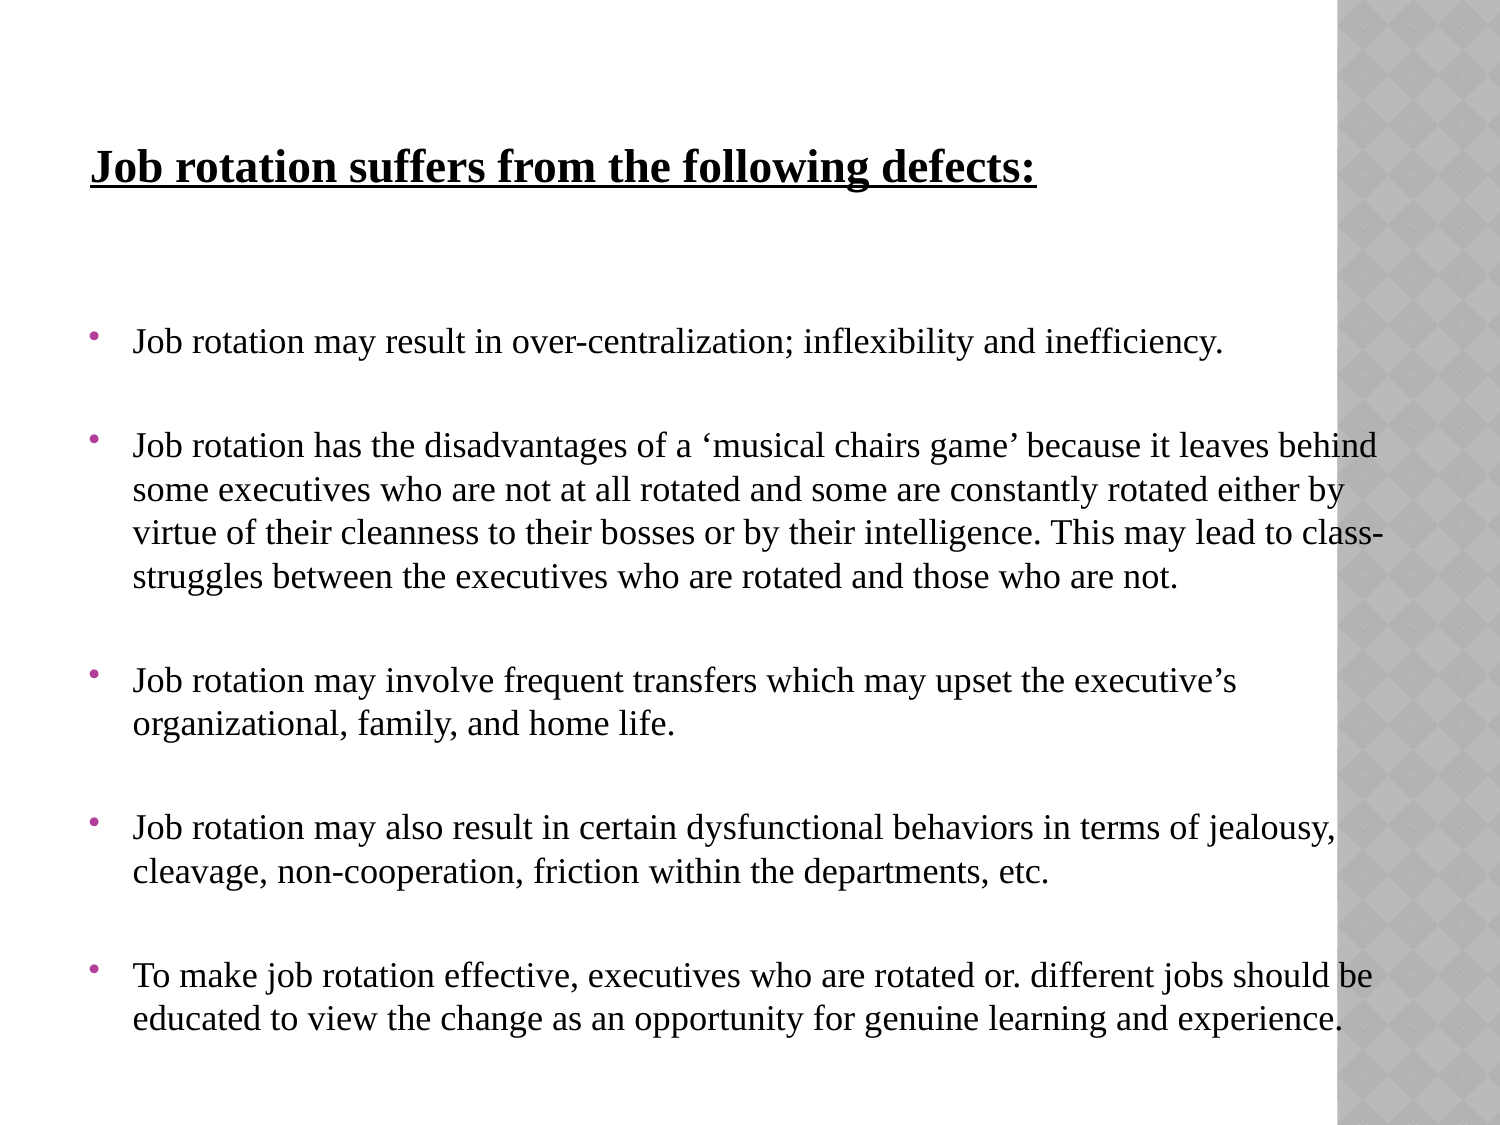

Job rotation suffers from the following defects:

Job rotation may result in over-centralization; inflexibility and inefficiency.

Job rotation has the disadvantages of a ‘musical chairs game’ because it leaves behind some executives who are not at all rotated and some are constantly rotated either by virtue of their cleanness to their bosses or by their intelligence. This may lead to class-struggles between the executives who are rotated and those who are not.

Job rotation may involve frequent transfers which may upset the executive’s organizational, family, and home life.

Job rotation may also result in certain dysfunctional behaviors in terms of jealousy, cleavage, non-cooperation, friction within the departments, etc.

To make job rotation effective, executives who are rotated or. different jobs should be educated to view the change as an opportunity for genuine learning and experience.